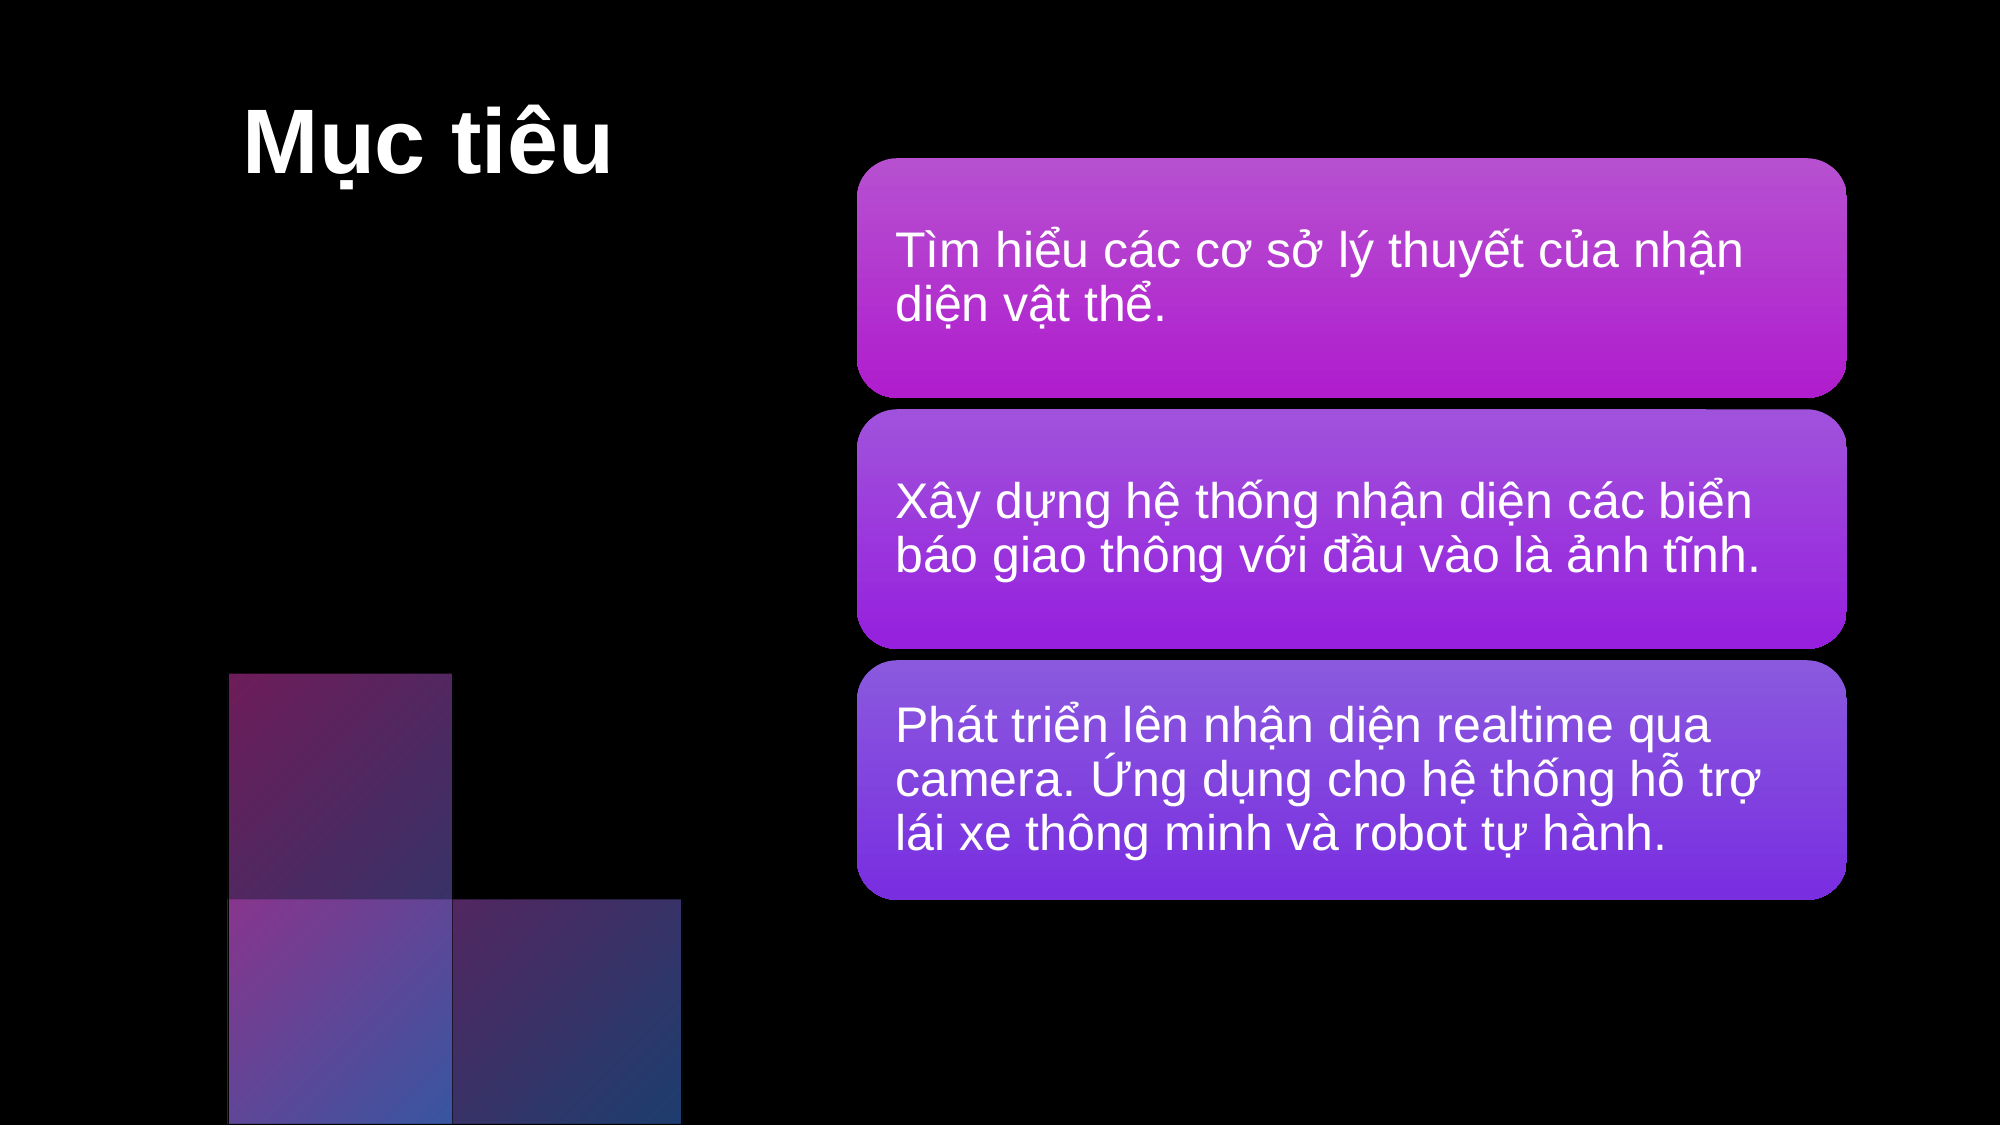

Tìm hiểu các cơ sở lý thuyết của nhận diện vật thể.
Xây dựng hệ thống nhận diện các biển báo giao thông với đầu vào là ảnh tĩnh.
Phát triển lên nhận diện realtime qua camera. Ứng dụng cho hệ thống hỗ trợ lái xe thông minh và robot tự hành.
# Mục tiêu